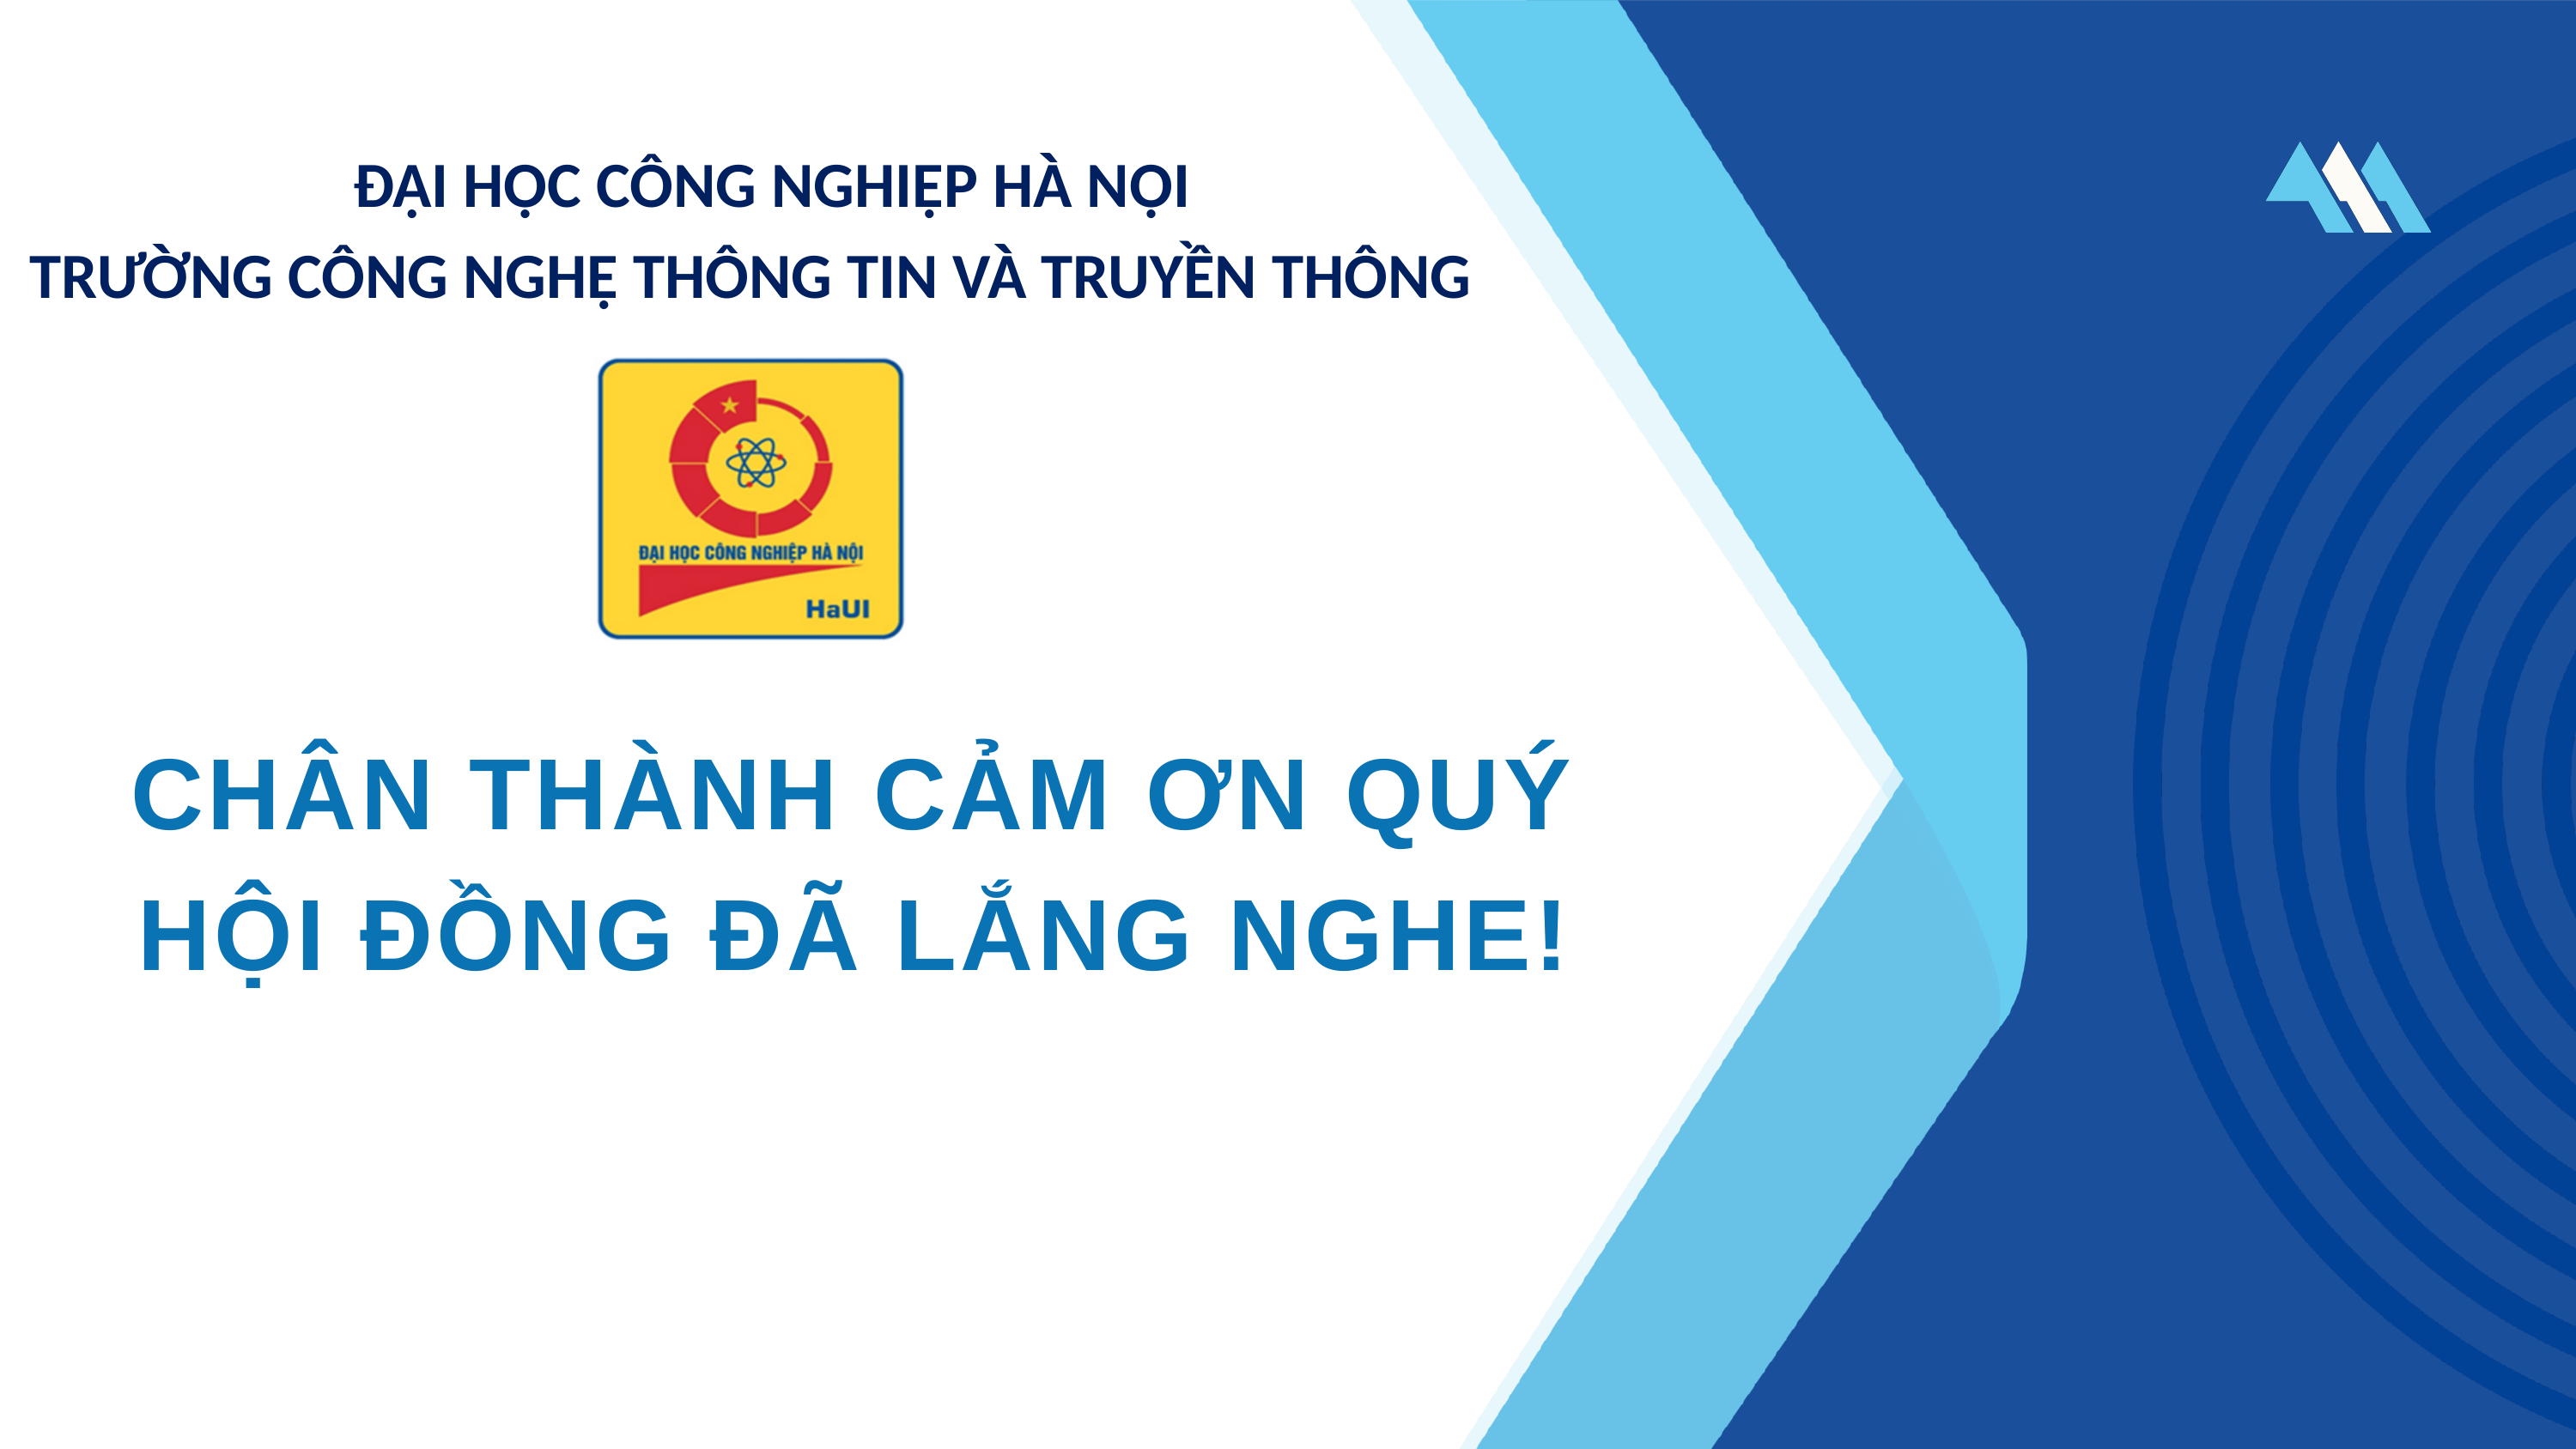

ĐẠI HỌC CÔNG NGHIỆP HÀ NỘI

TRƯỜNG CÔNG NGHỆ THÔNG TIN VÀ TRUYỀN THÔNG

CHÂN THÀNH CẢM ƠN QUÝ HỘI ĐỒNG ĐÃ LẮNG NGHE!